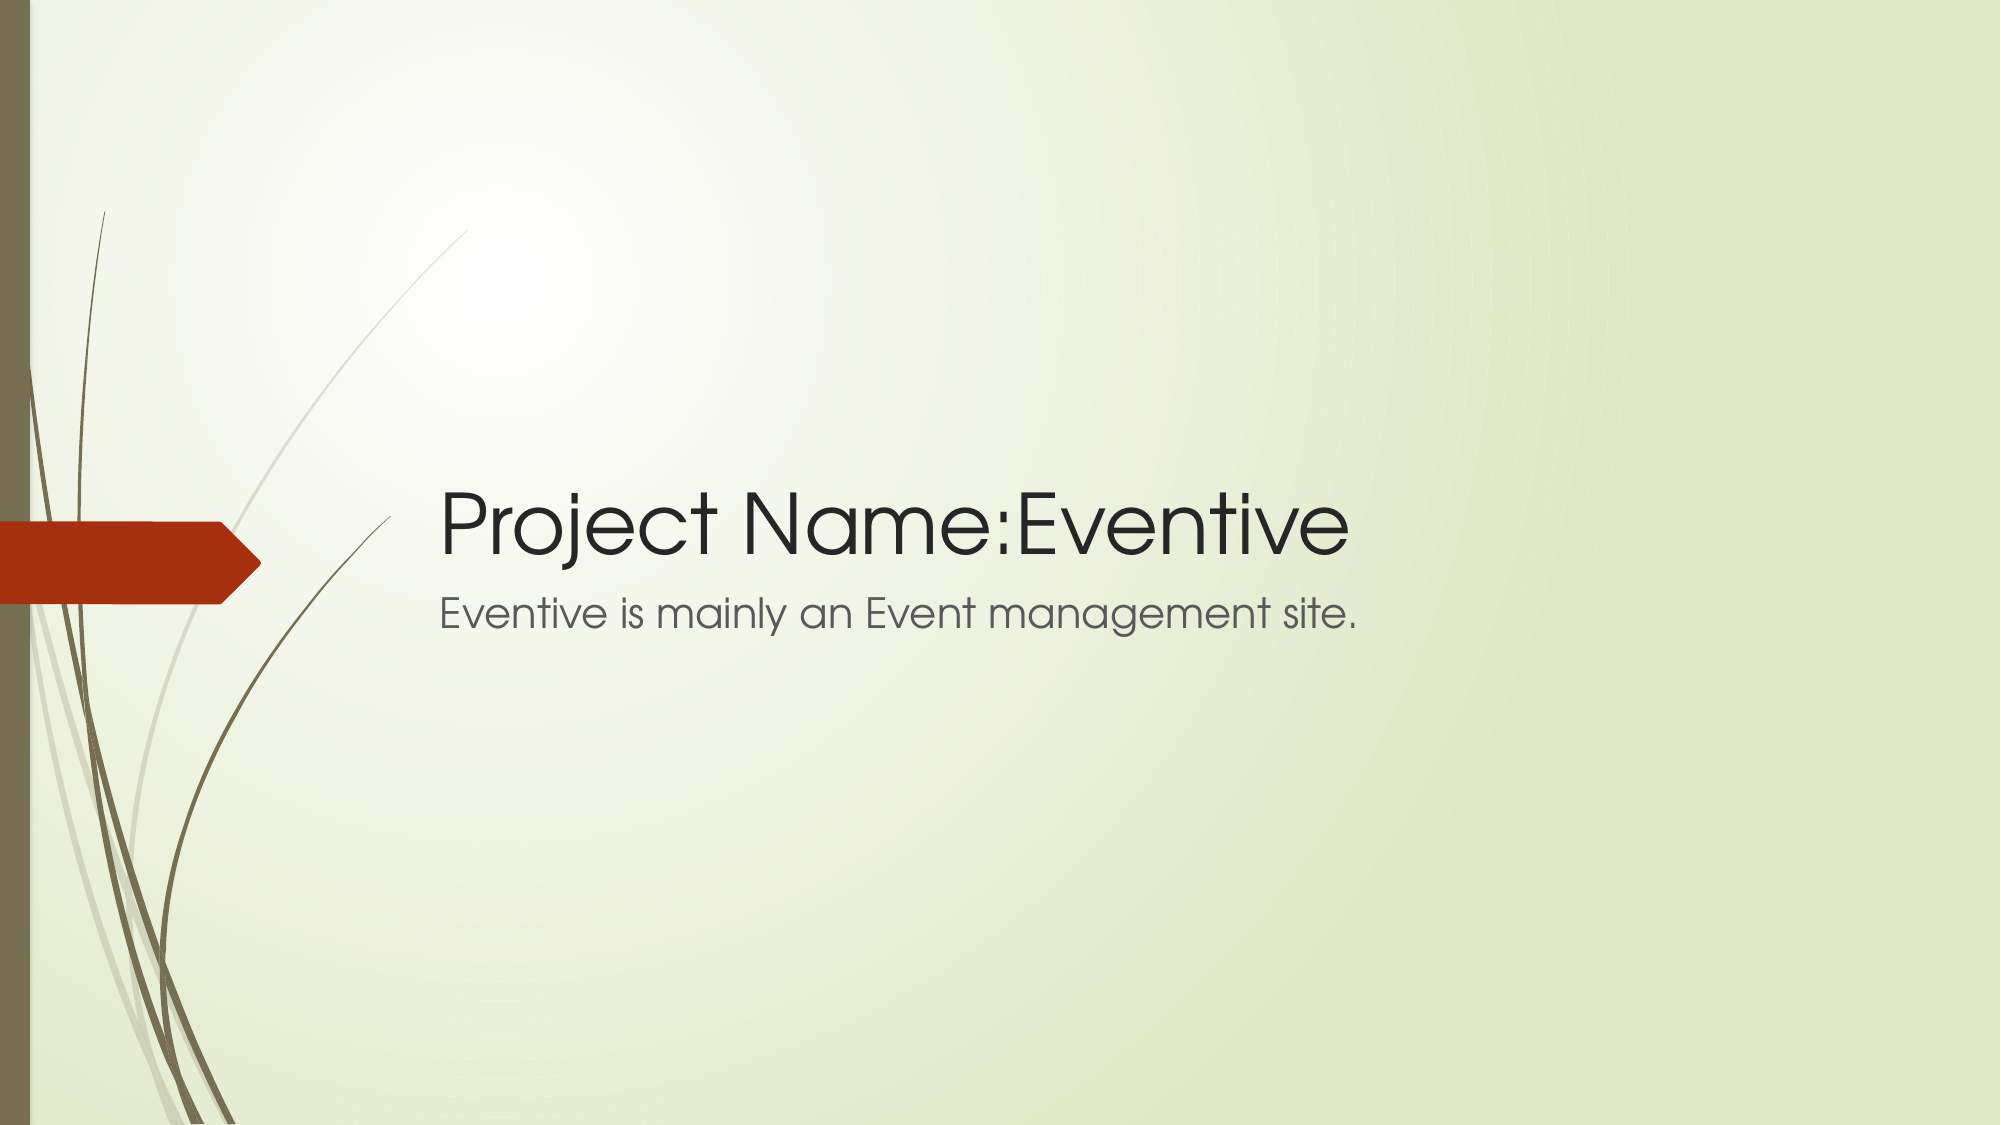

# Project Name:Eventive
Eventive is mainly an Event management site.